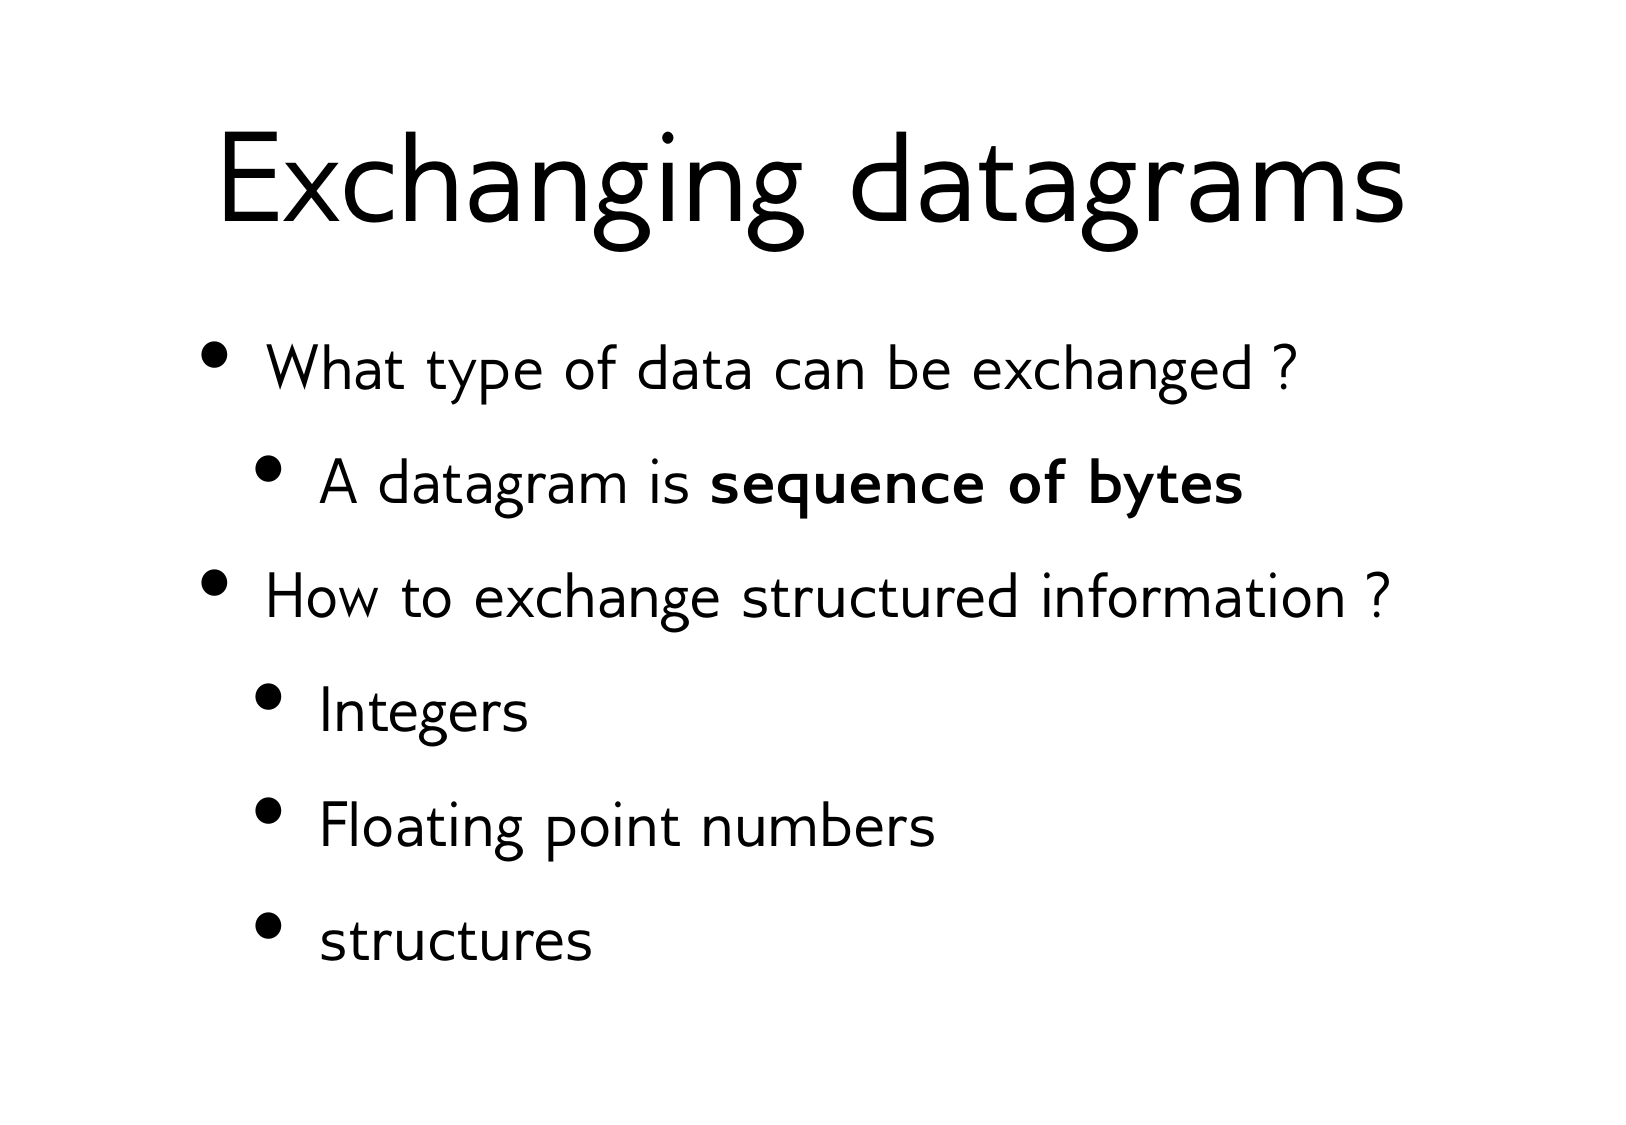

# Exchanging datagrams
What type of data can be exchanged ?
A datagram is sequence of bytes
How to exchange structured information ?
Integers
Floating point numbers
structures